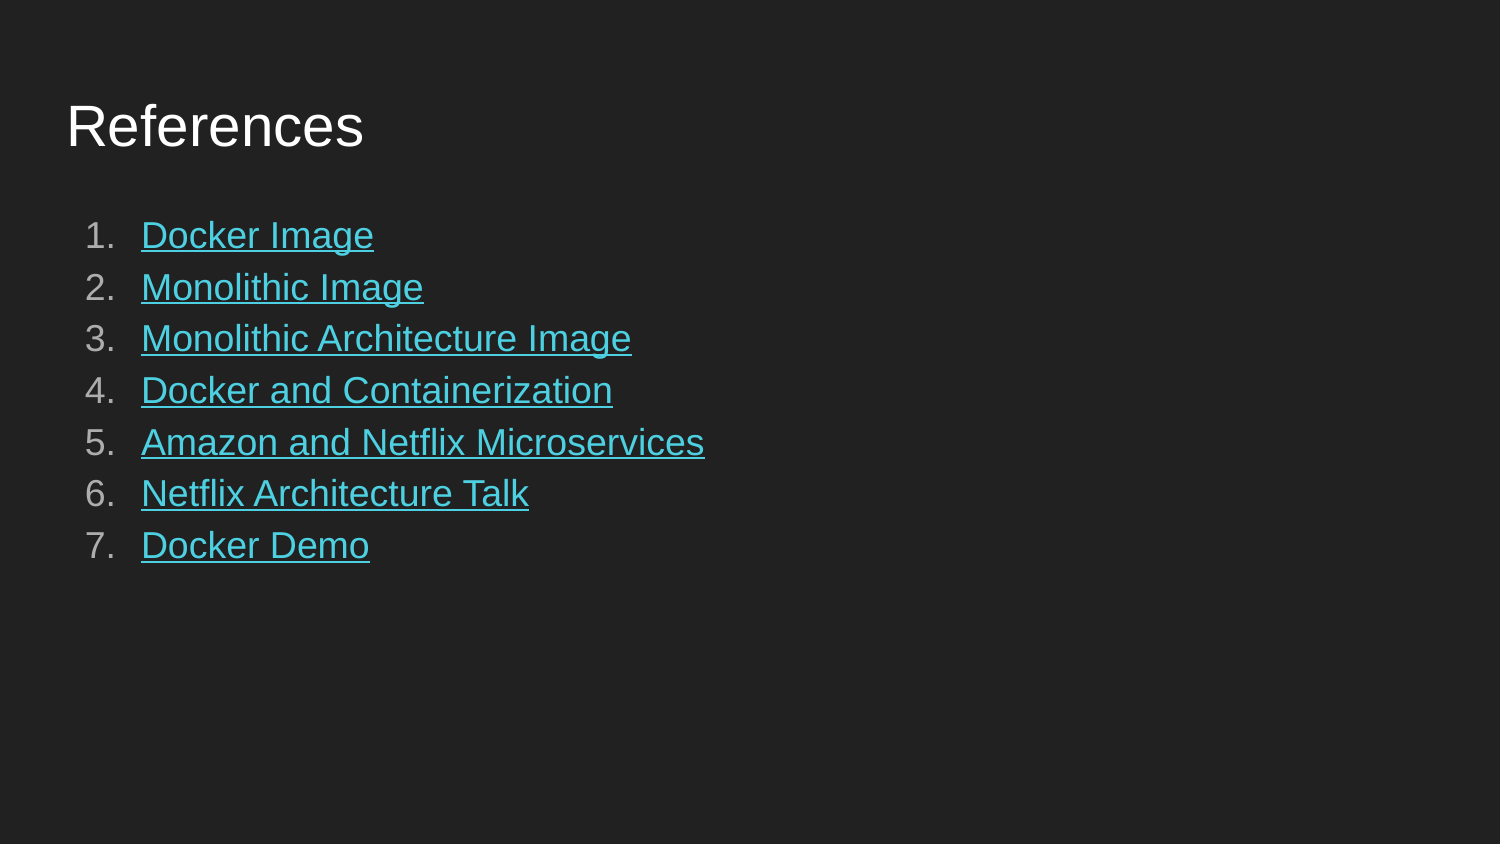

# References
Docker Image
Monolithic Image
Monolithic Architecture Image
Docker and Containerization
Amazon and Netflix Microservices
Netflix Architecture Talk
Docker Demo